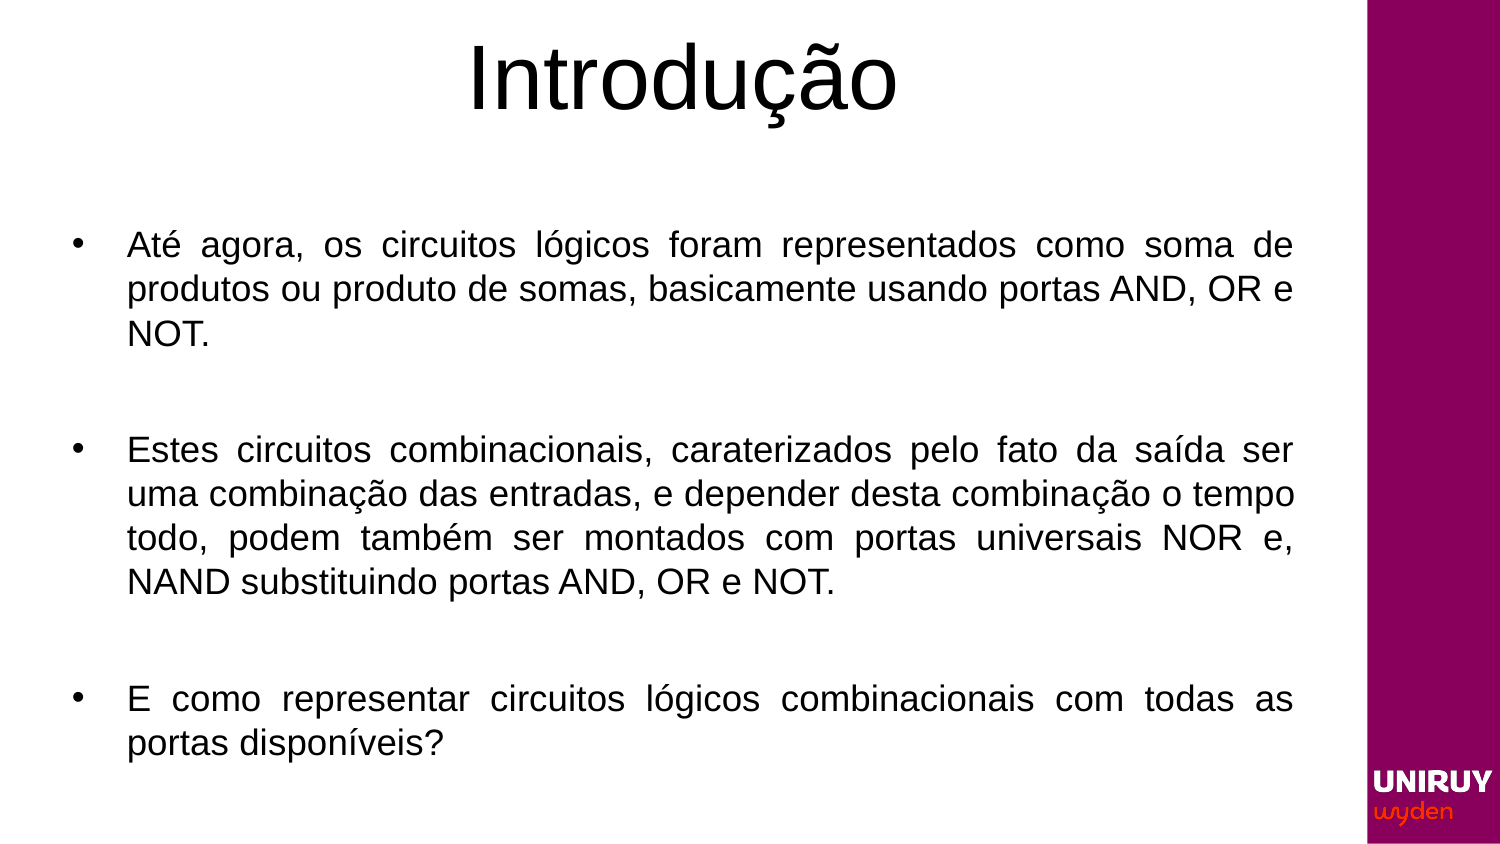

# Introdução
Até agora, os circuitos lógicos foram representados como soma de produtos ou produto de somas, basicamente usando portas AND, OR e NOT.

Estes circuitos combinacionais, caraterizados pelo fato da saída ser uma combinação das entradas, e depender desta combinação o tempo todo, podem também ser montados com portas universais NOR e, NAND substituindo portas AND, OR e NOT.

E como representar circuitos lógicos combinacionais com todas as portas disponíveis?